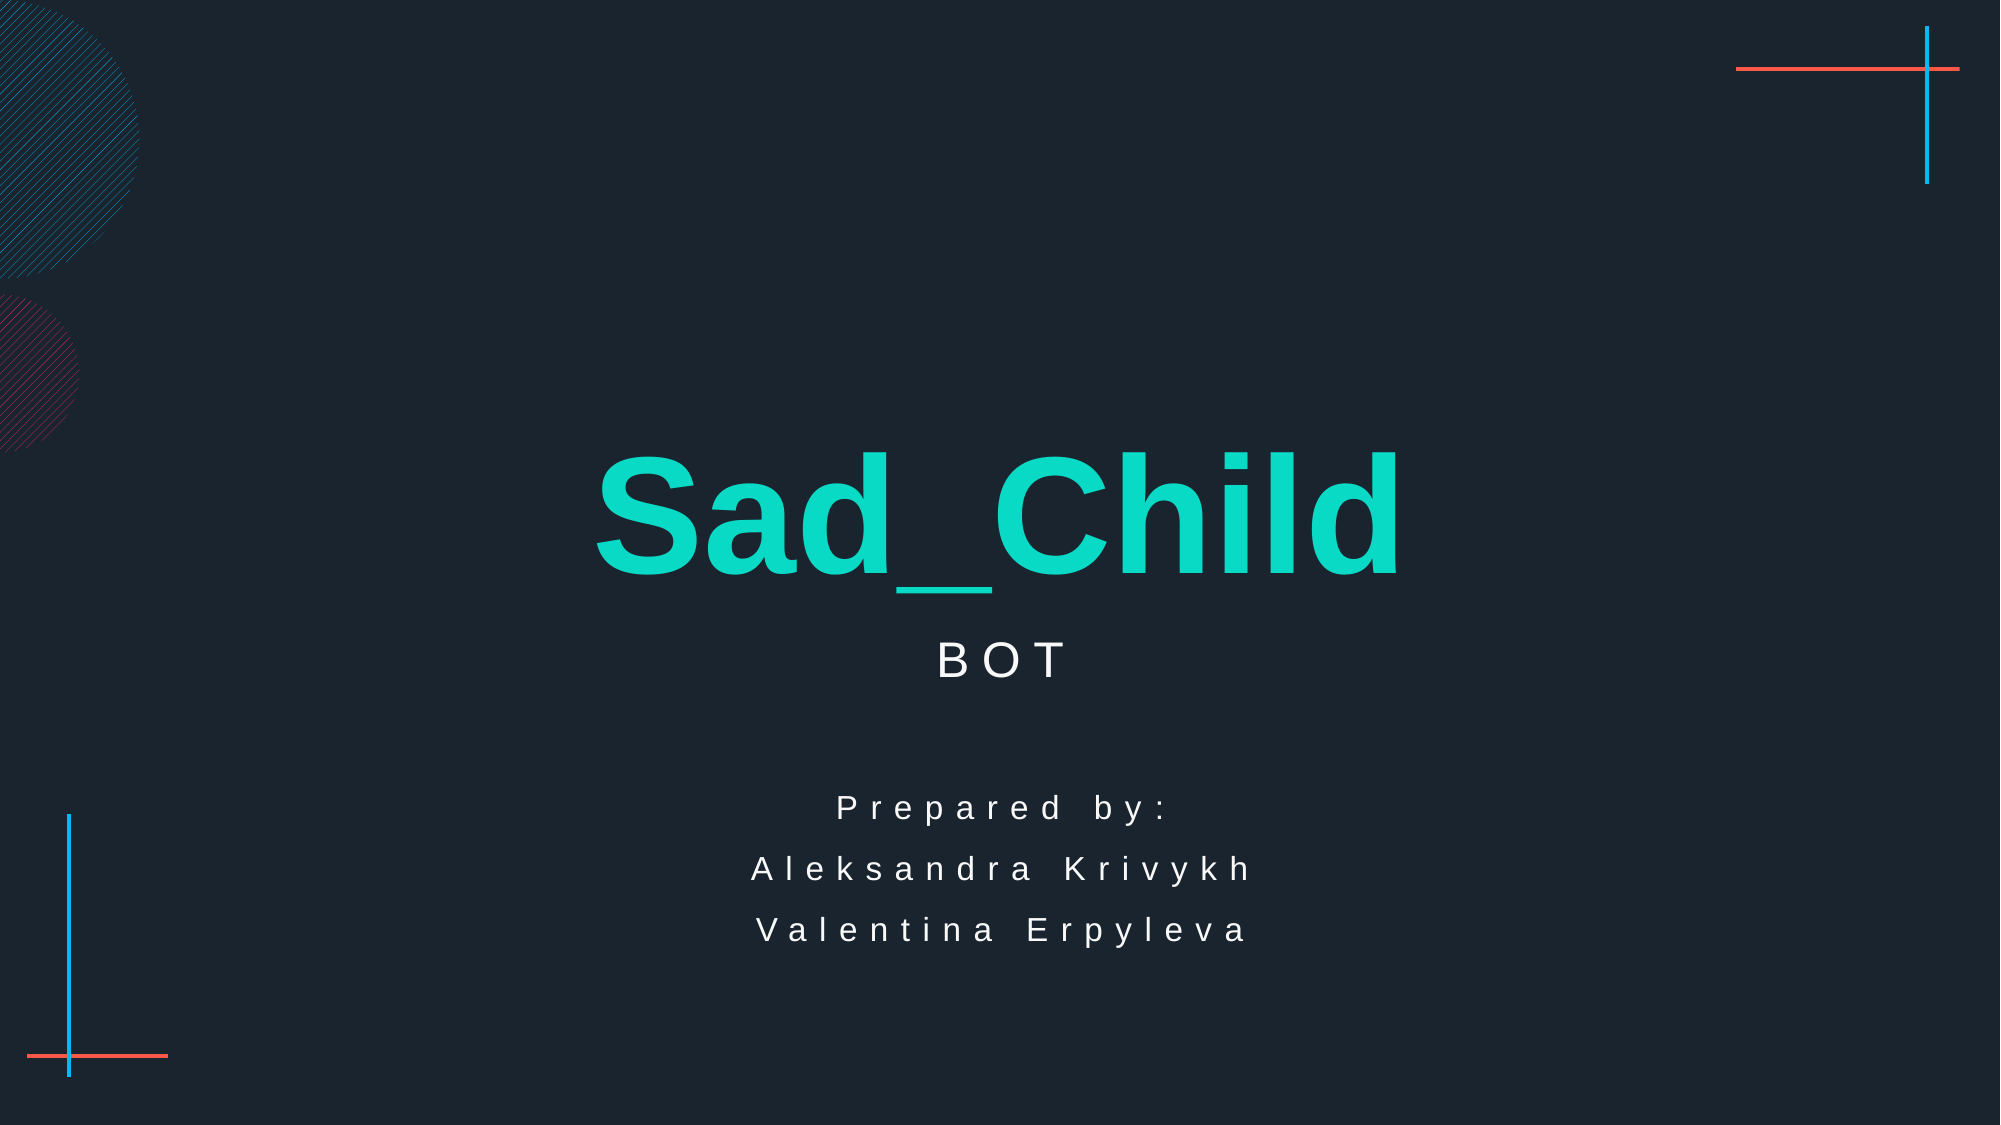

Sad_Child
BOT
Prepared by:
Aleksandra Krivykh
Valentina Erpyleva